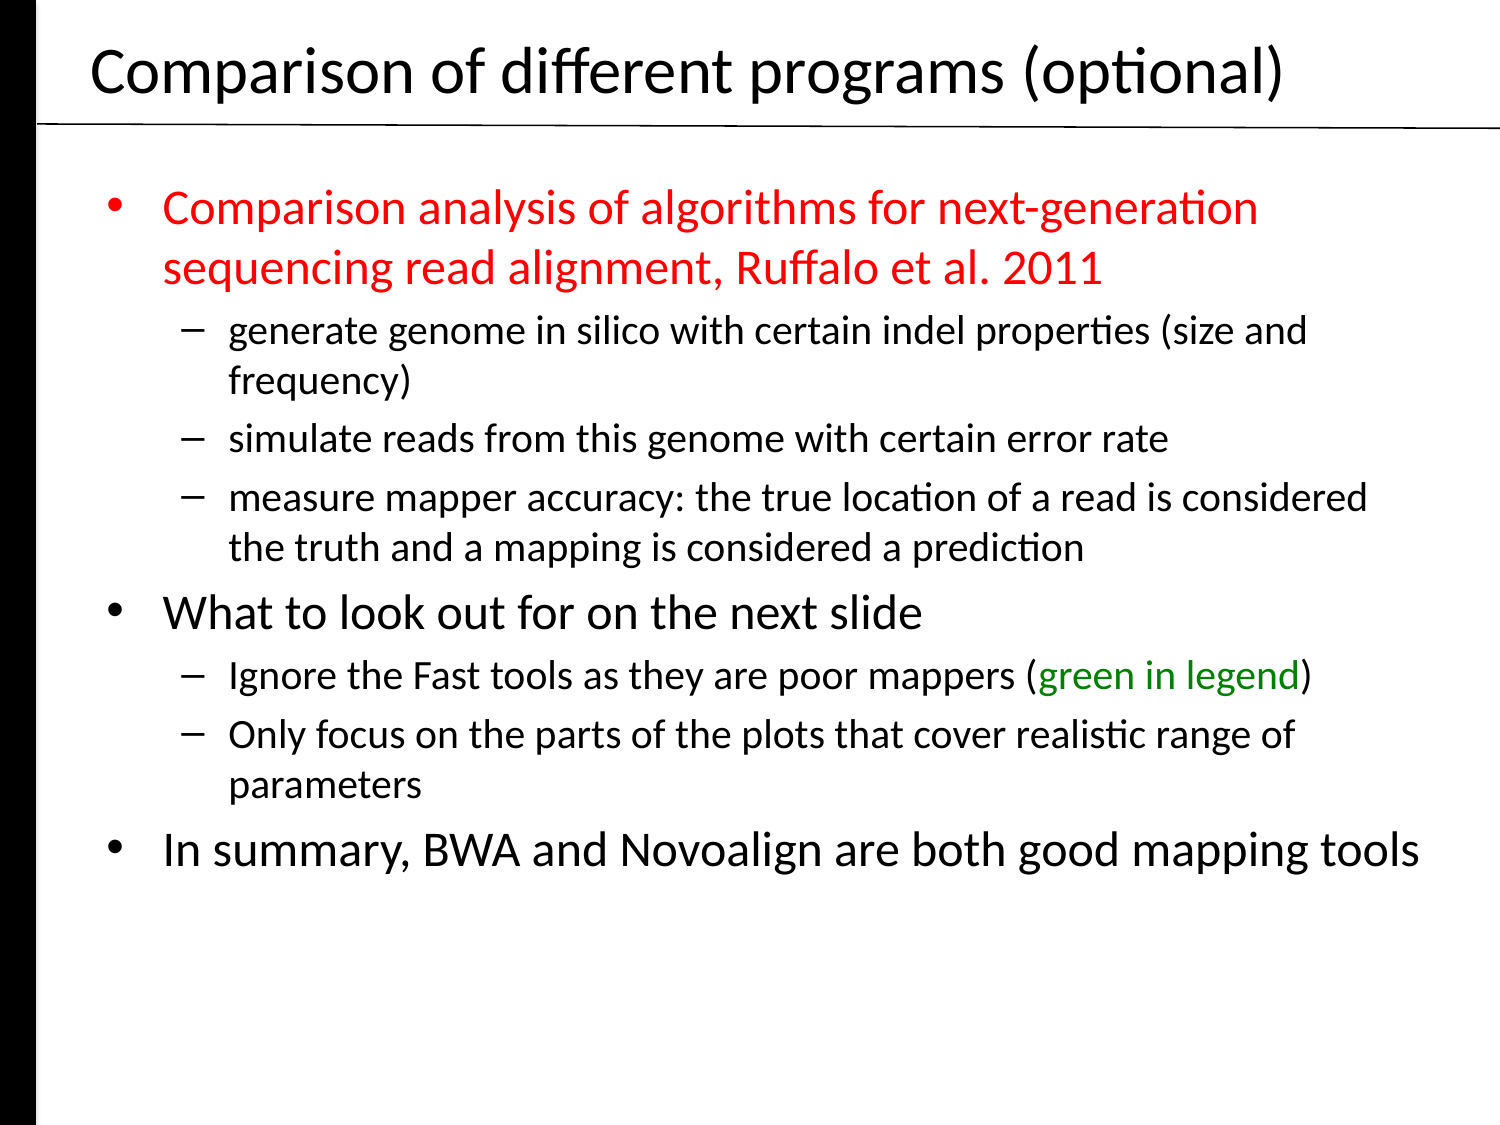

# Comparison of different programs (optional)
Comparison analysis of algorithms for next-generation sequencing read alignment, Ruffalo et al. 2011
generate genome in silico with certain indel properties (size and frequency)
simulate reads from this genome with certain error rate
measure mapper accuracy: the true location of a read is considered the truth and a mapping is considered a prediction
What to look out for on the next slide
Ignore the Fast tools as they are poor mappers (green in legend)
Only focus on the parts of the plots that cover realistic range of parameters
In summary, BWA and Novoalign are both good mapping tools